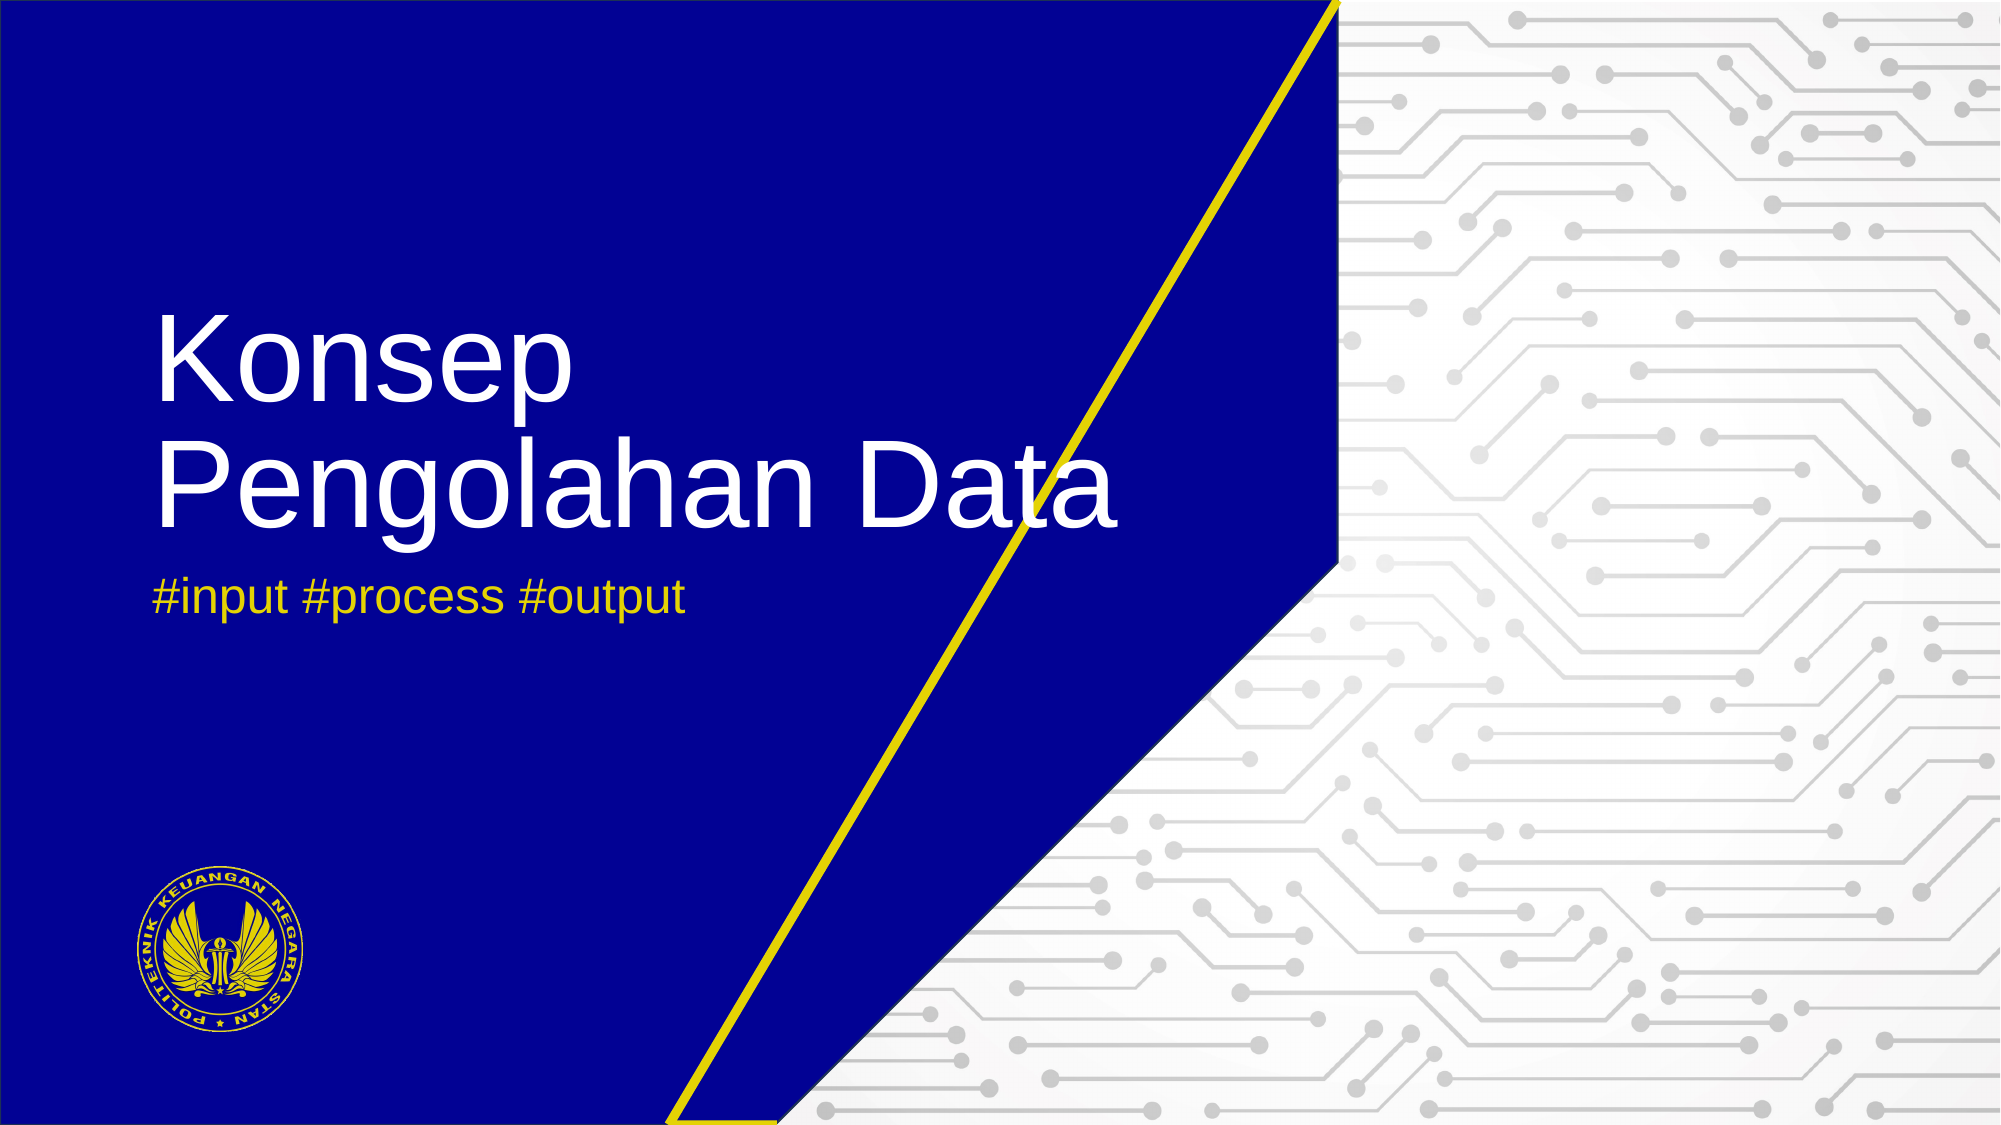

# Konsep Pengolahan Data
#input #process #output